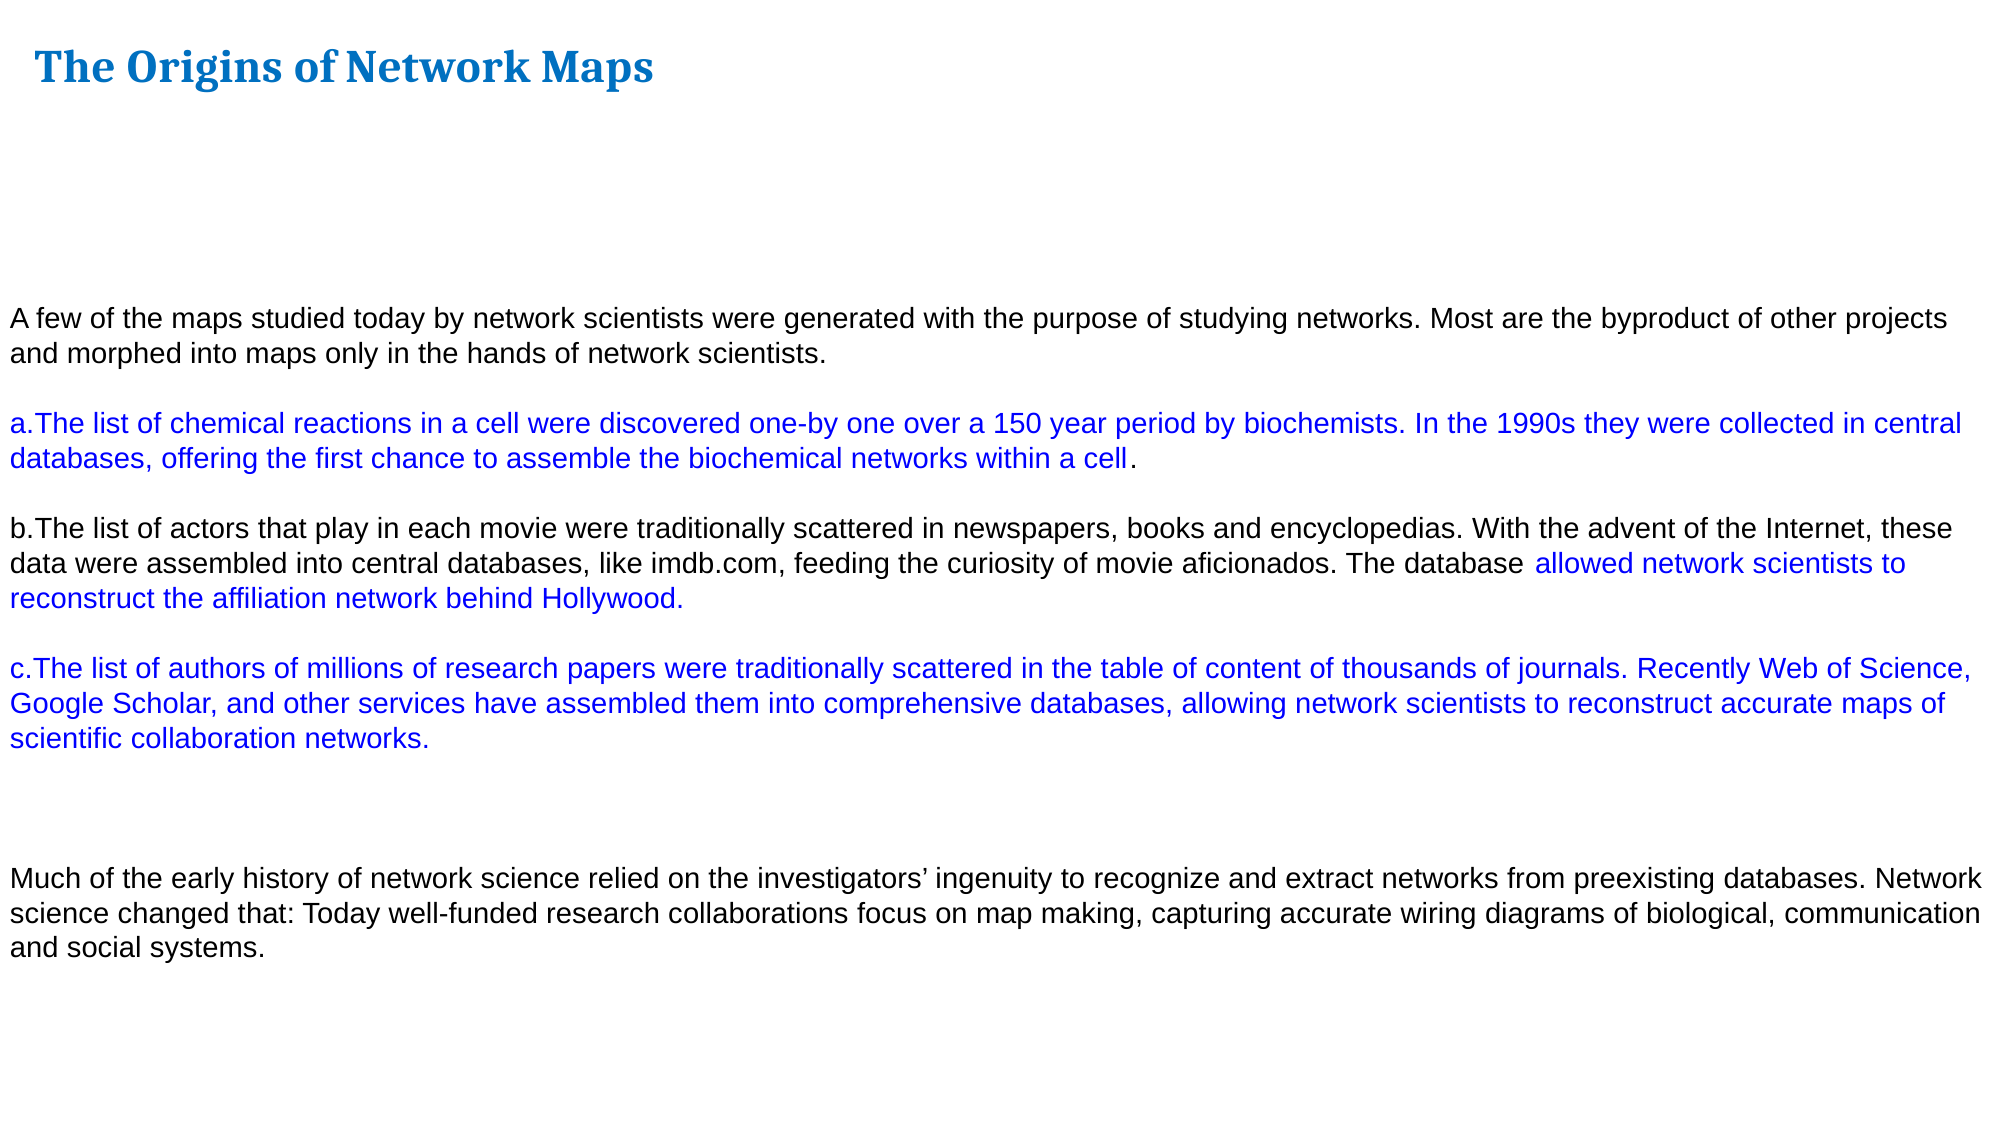

The Origins of Network Maps

A few of the maps studied today by network scientists were generated with the purpose of studying networks. Most are the byproduct of other projects and morphed into maps only in the hands of network scientists.

The list of chemical reactions in a cell were discovered one-by one over a 150 year period by biochemists. In the 1990s they were collected in central databases, offering the first chance to assemble the biochemical networks within a cell.

The list of actors that play in each movie were traditionally scattered in newspapers, books and encyclopedias. With the advent of the Internet, these data were assembled into central databases, like imdb.com, feeding the curiosity of movie aficionados. The database allowed network scientists to reconstruct the affiliation network behind Hollywood.

The list of authors of millions of research papers were traditionally scattered in the table of content of thousands of journals. Recently Web of Science, Google Scholar, and other services have assembled them into comprehensive databases, allowing network scientists to reconstruct accurate maps of scientific collaboration networks.

Much of the early history of network science relied on the investigators’ ingenuity to recognize and extract networks from preexisting databases. Network science changed that: Today well-funded research collaborations focus on map making, capturing accurate wiring diagrams of biological, communication and social systems.